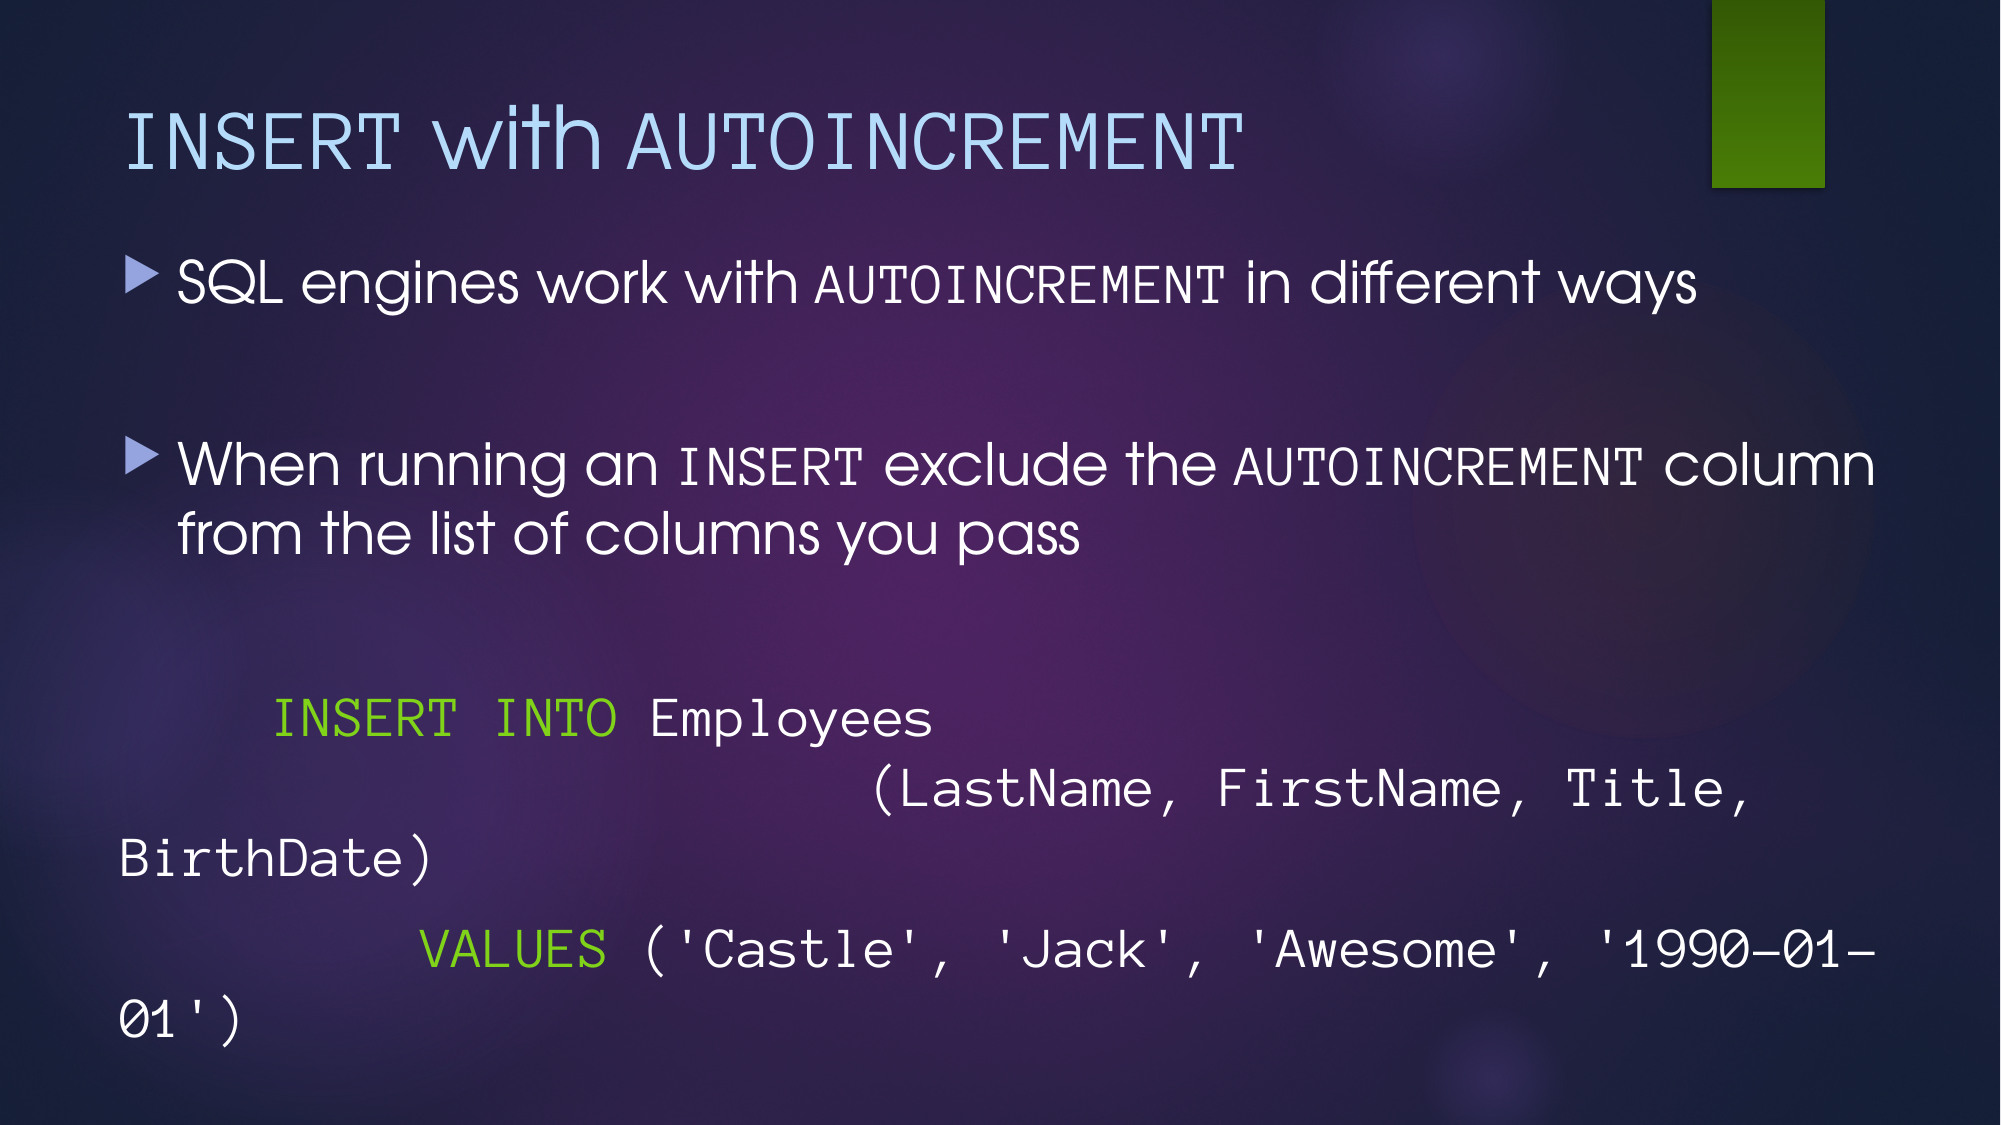

# INSERT with AUTOINCREMENT
SQL engines work with AUTOINCREMENT in different ways

When running an INSERT exclude the AUTOINCREMENT column from the list of columns you pass

	INSERT INTO Employees
					(LastName, FirstName, Title, BirthDate)
		VALUES ('Castle', 'Jack', 'Awesome', '1990-01-01')

Some engines require passing a 0 or -1